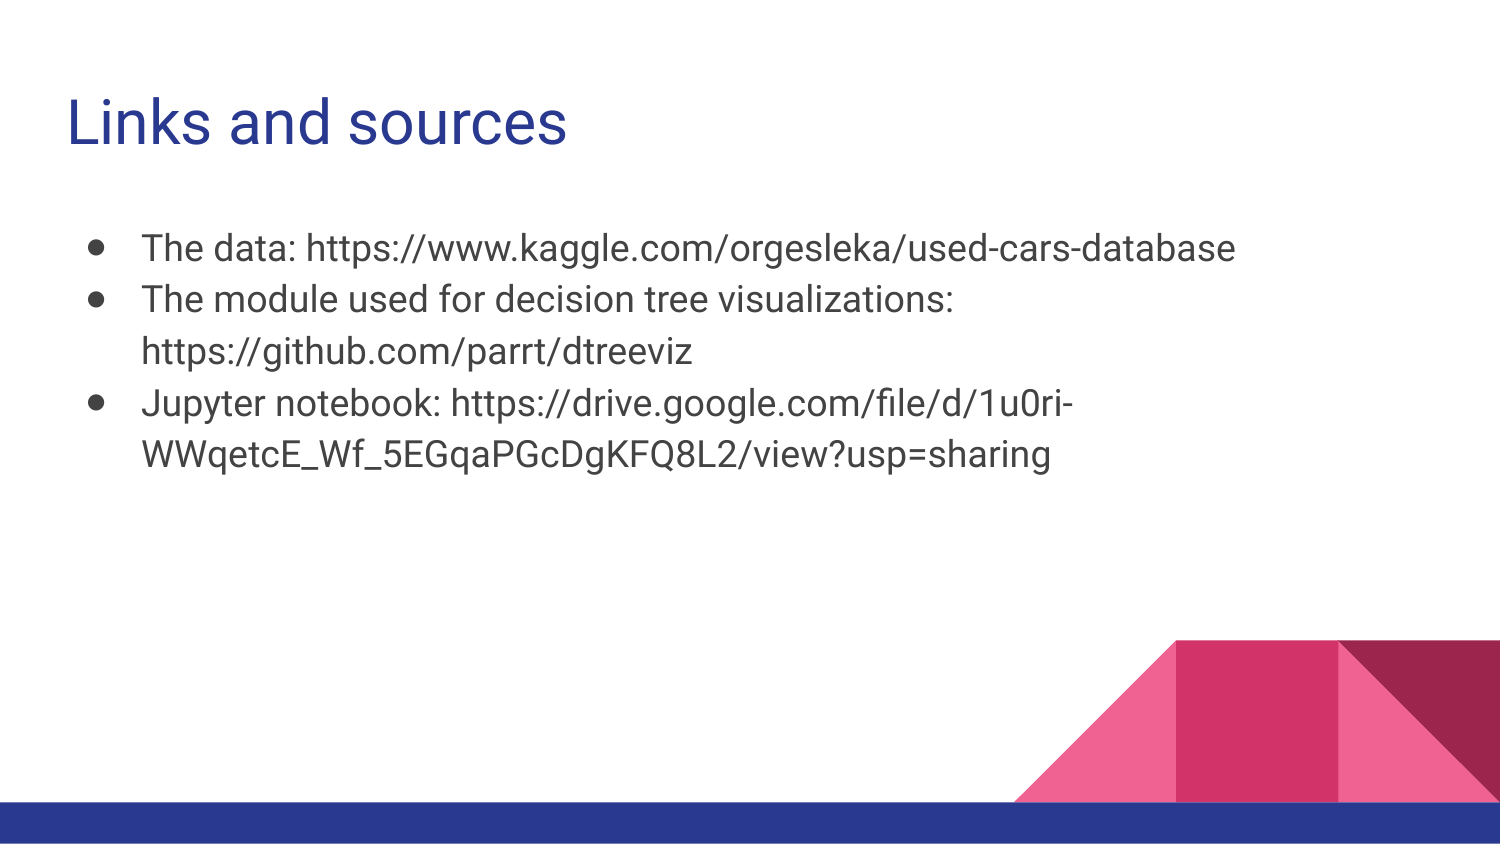

# Links and sources
The data: https://www.kaggle.com/orgesleka/used-cars-database
The module used for decision tree visualizations: https://github.com/parrt/dtreeviz
Jupyter notebook: https://drive.google.com/file/d/1u0ri-WWqetcE_Wf_5EGqaPGcDgKFQ8L2/view?usp=sharing